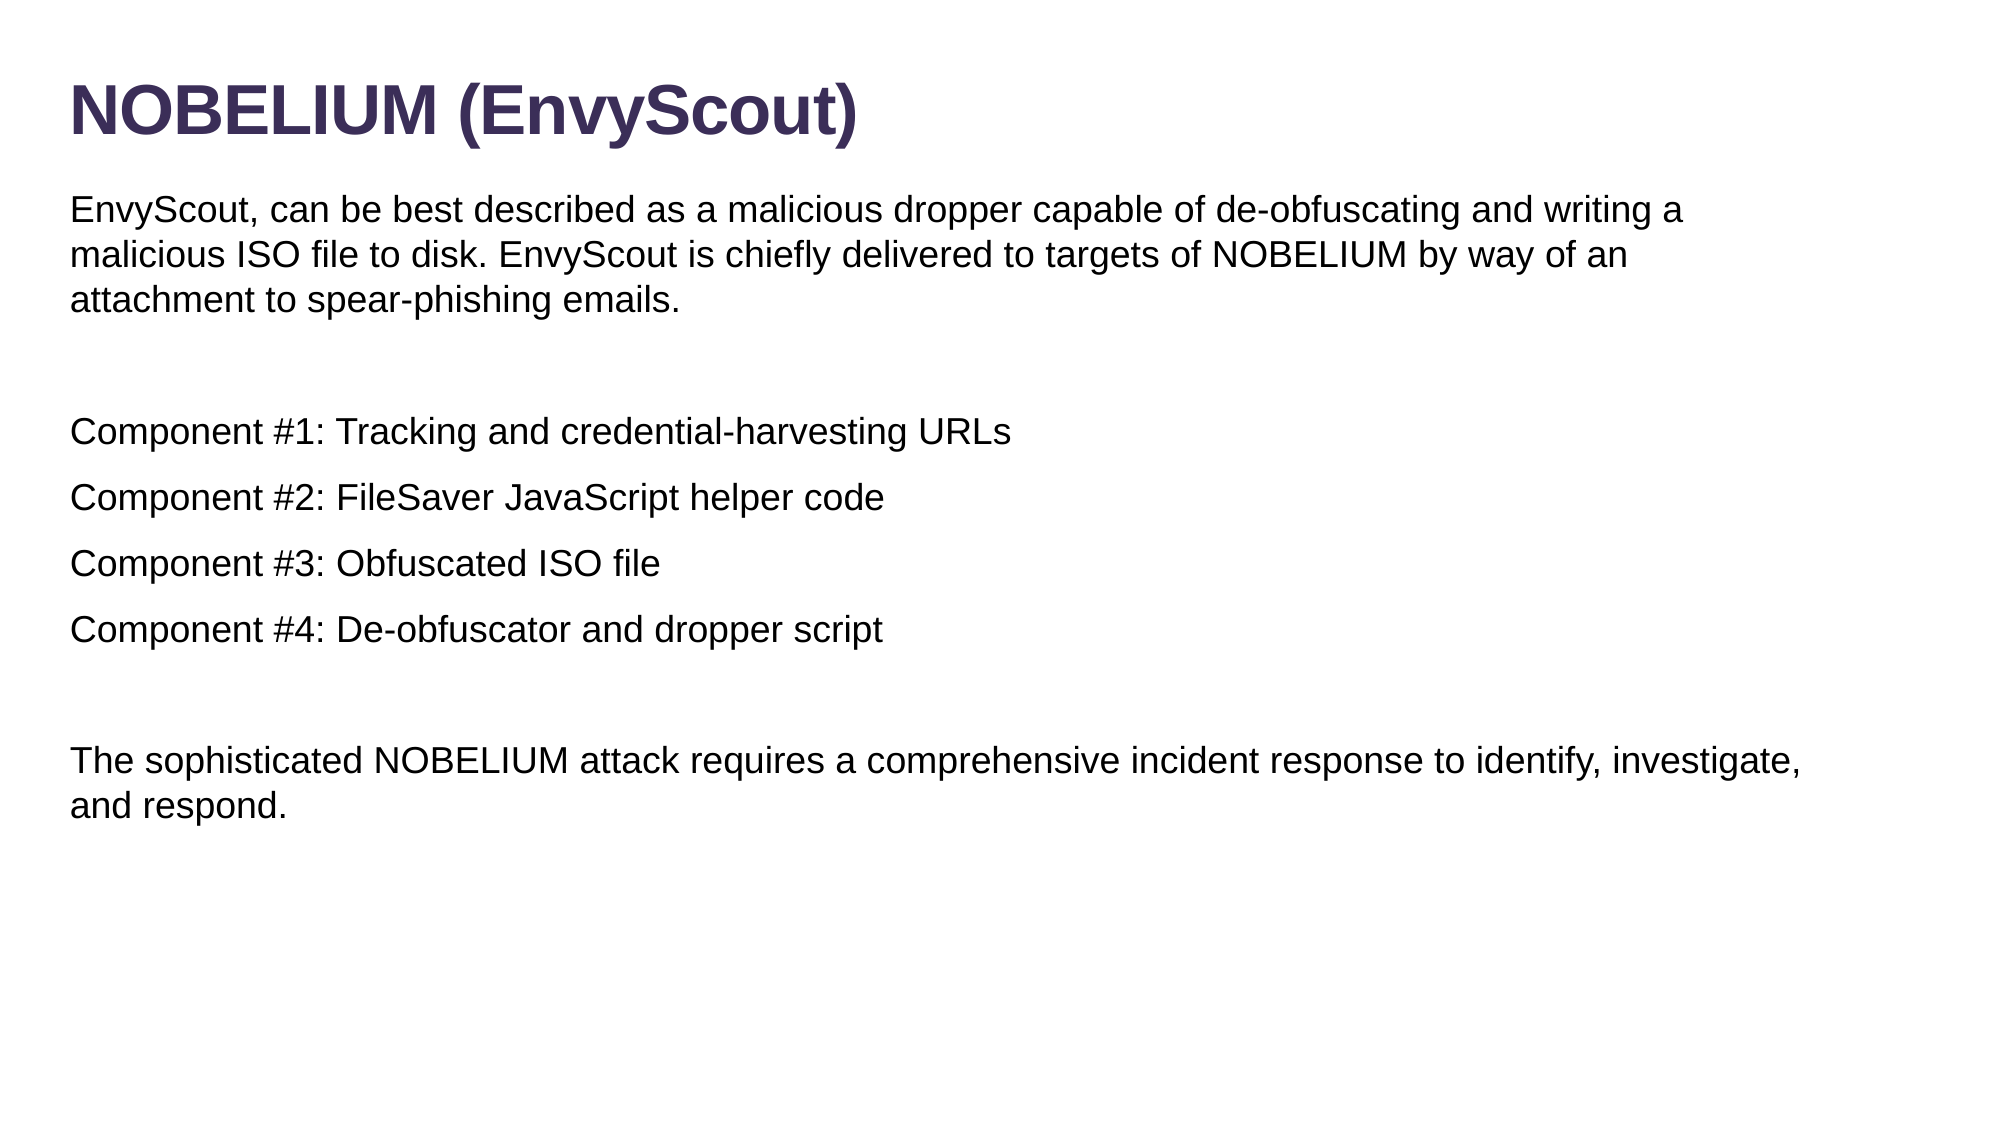

# NOBELIUM (EnvyScout)
EnvyScout, can be best described as a malicious dropper capable of de-obfuscating and writing a malicious ISO file to disk. EnvyScout is chiefly delivered to targets of NOBELIUM by way of an attachment to spear-phishing emails.

Component #1: Tracking and credential-harvesting URLs
Component #2: FileSaver JavaScript helper code
Component #3: Obfuscated ISO file
Component #4: De-obfuscator and dropper script

The sophisticated NOBELIUM attack requires a comprehensive incident response to identify, investigate, and respond.